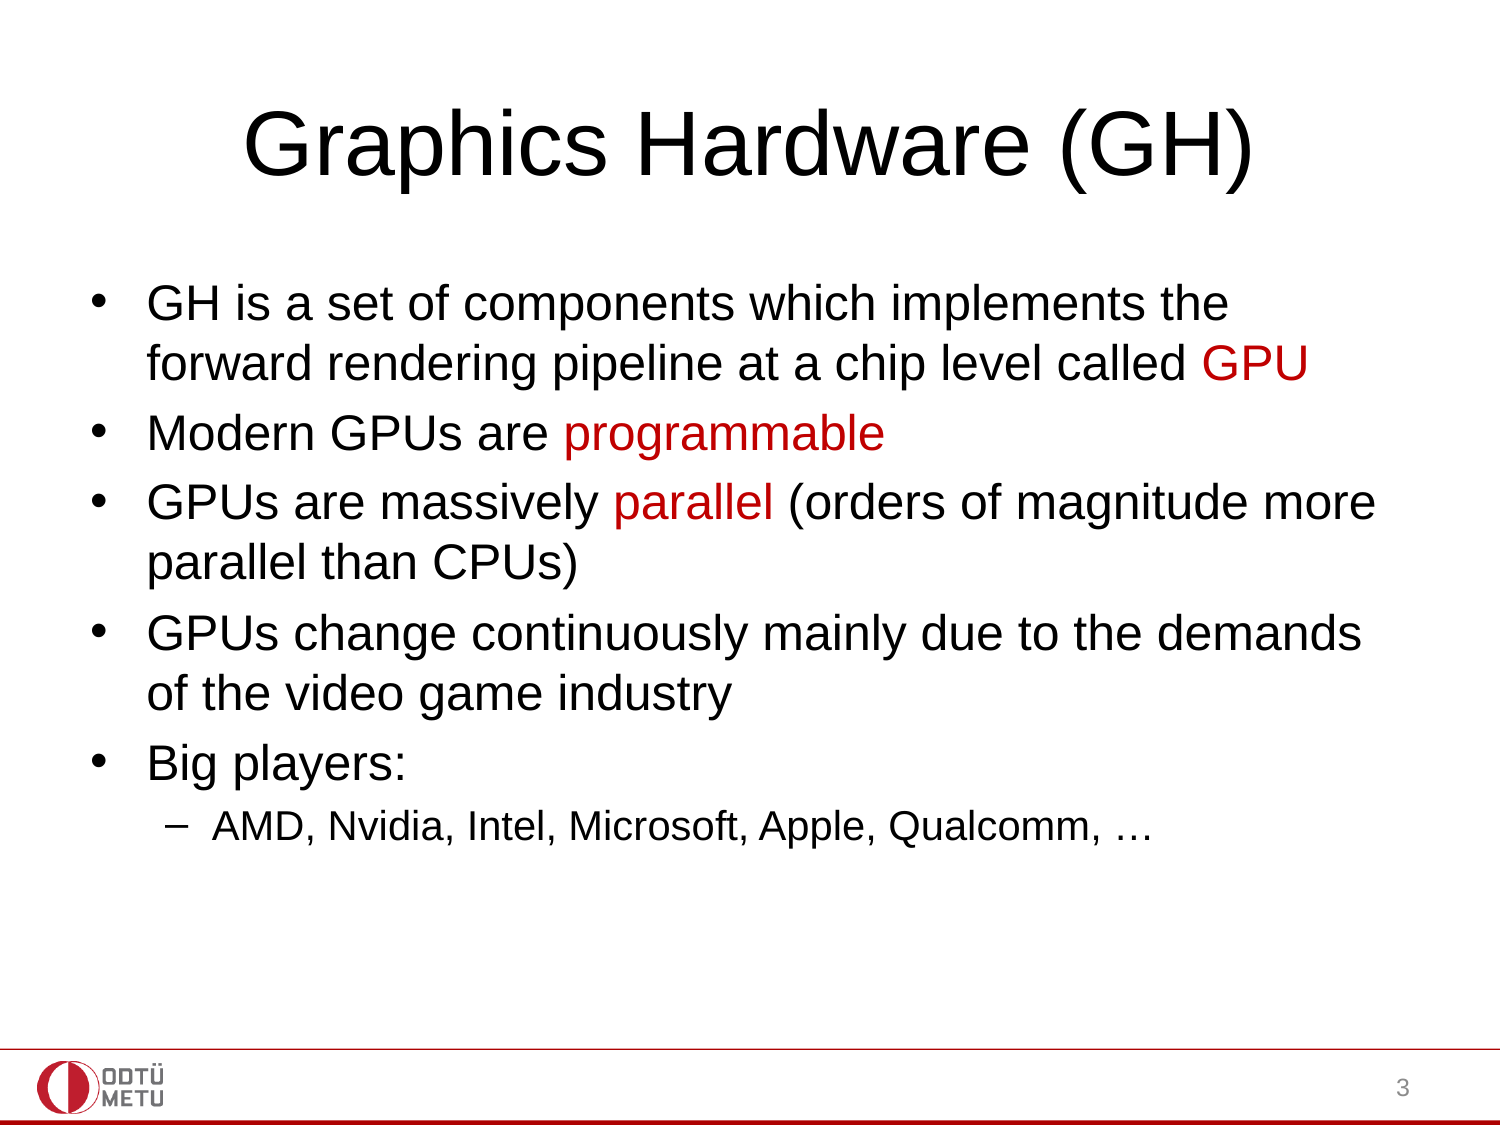

# Graphics Hardware (GH)
GH is a set of components which implements the forward rendering pipeline at a chip level called GPU
Modern GPUs are programmable
GPUs are massively parallel (orders of magnitude more parallel than CPUs)
GPUs change continuously mainly due to the demands of the video game industry
Big players:
AMD, Nvidia, Intel, Microsoft, Apple, Qualcomm, …

3